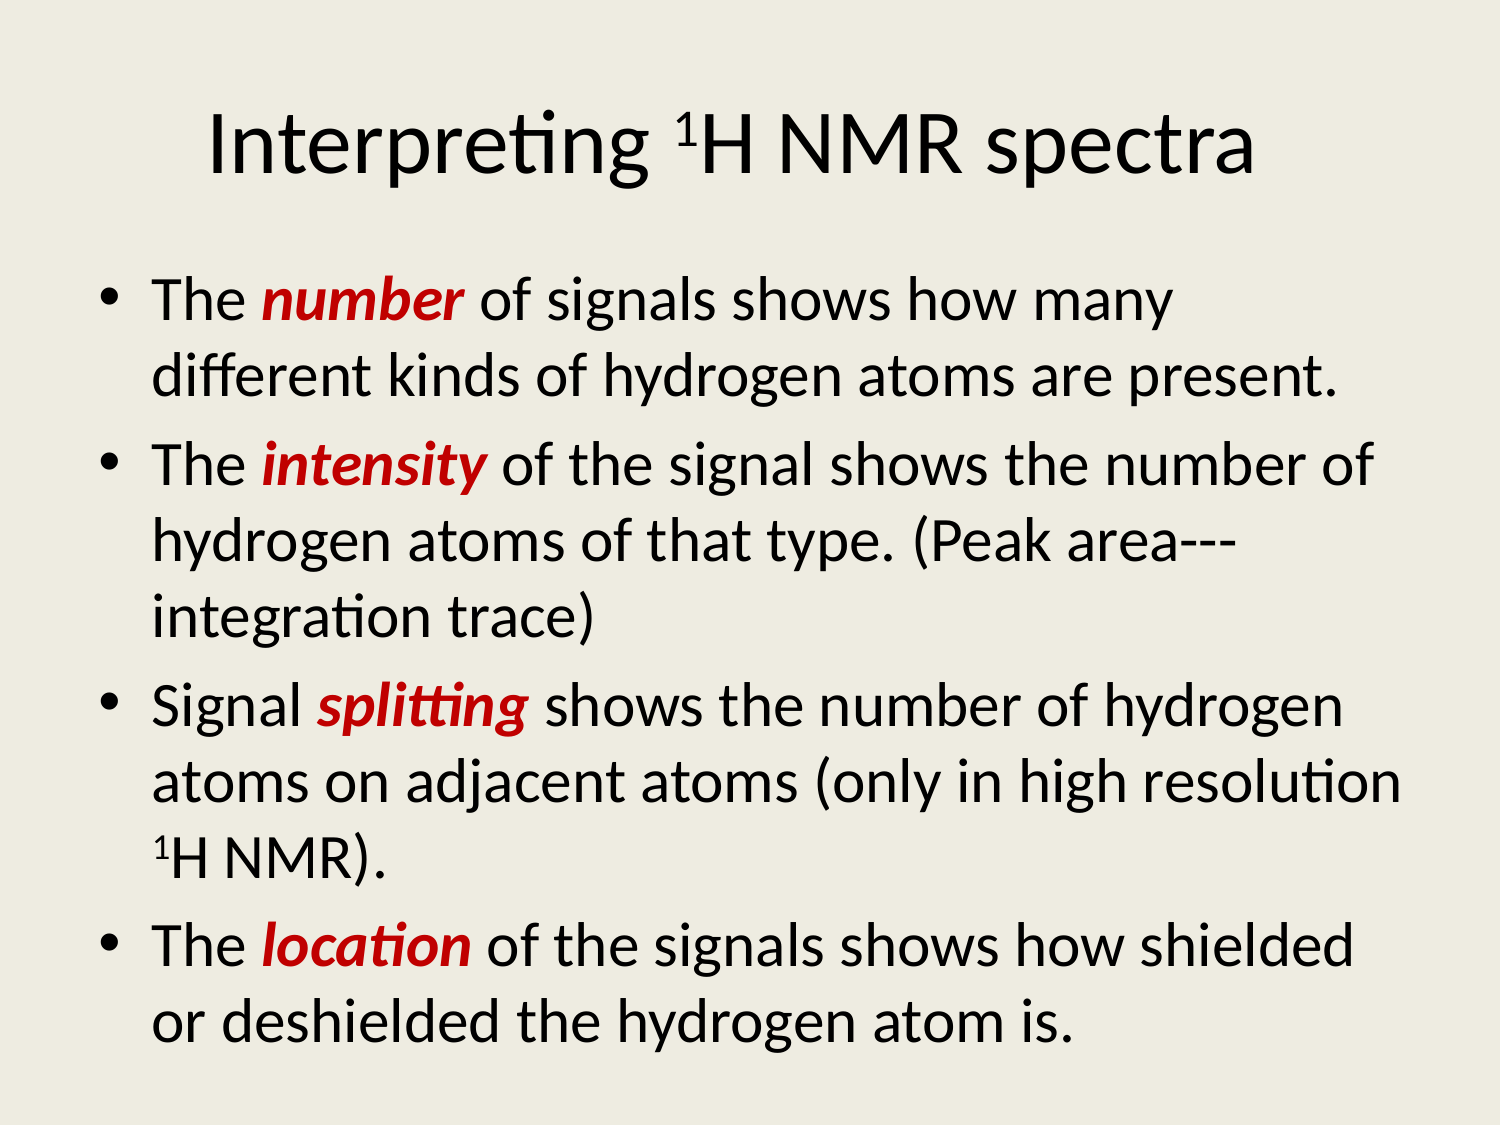

Interpreting 1H NMR spectra
The number of signals shows how many different kinds of hydrogen atoms are present.
The intensity of the signal shows the number of hydrogen atoms of that type. (Peak area---integration trace)
Signal splitting shows the number of hydrogen atoms on adjacent atoms (only in high resolution 1H NMR).
The location of the signals shows how shielded or deshielded the hydrogen atom is.
109